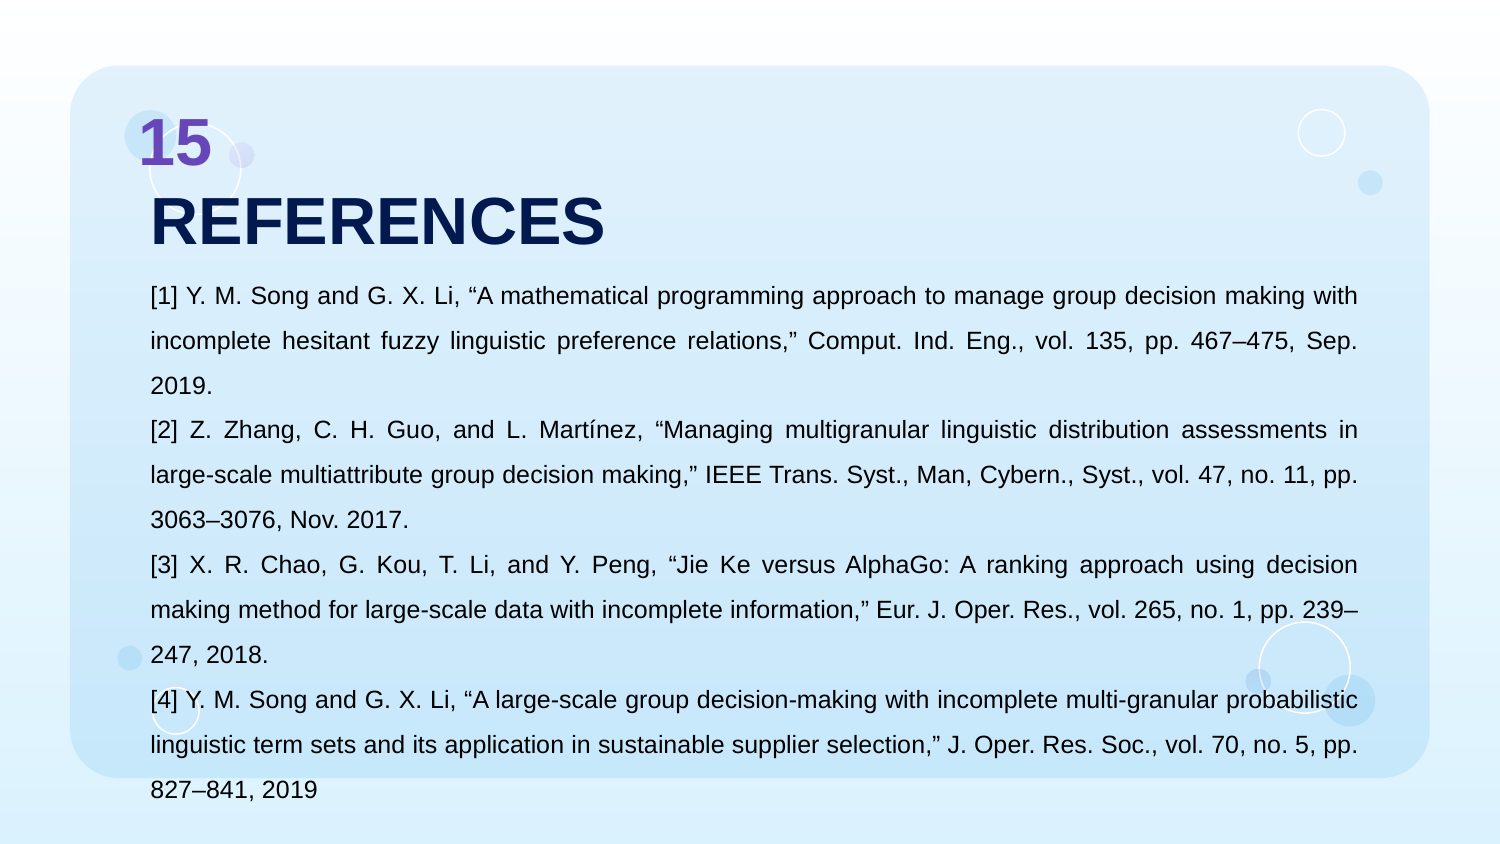

15
REFERENCES
[1] Y. M. Song and G. X. Li, “A mathematical programming approach to manage group decision making with incomplete hesitant fuzzy linguistic preference relations,” Comput. Ind. Eng., vol. 135, pp. 467–475, Sep. 2019.
[2] Z. Zhang, C. H. Guo, and L. Martínez, “Managing multigranular linguistic distribution assessments in large-scale multiattribute group decision making,” IEEE Trans. Syst., Man, Cybern., Syst., vol. 47, no. 11, pp. 3063–3076, Nov. 2017.
[3] X. R. Chao, G. Kou, T. Li, and Y. Peng, “Jie Ke versus AlphaGo: A ranking approach using decision making method for large-scale data with incomplete information,” Eur. J. Oper. Res., vol. 265, no. 1, pp. 239–247, 2018.
[4] Y. M. Song and G. X. Li, “A large-scale group decision-making with incomplete multi-granular probabilistic linguistic term sets and its application in sustainable supplier selection,” J. Oper. Res. Soc., vol. 70, no. 5, pp. 827–841, 2019